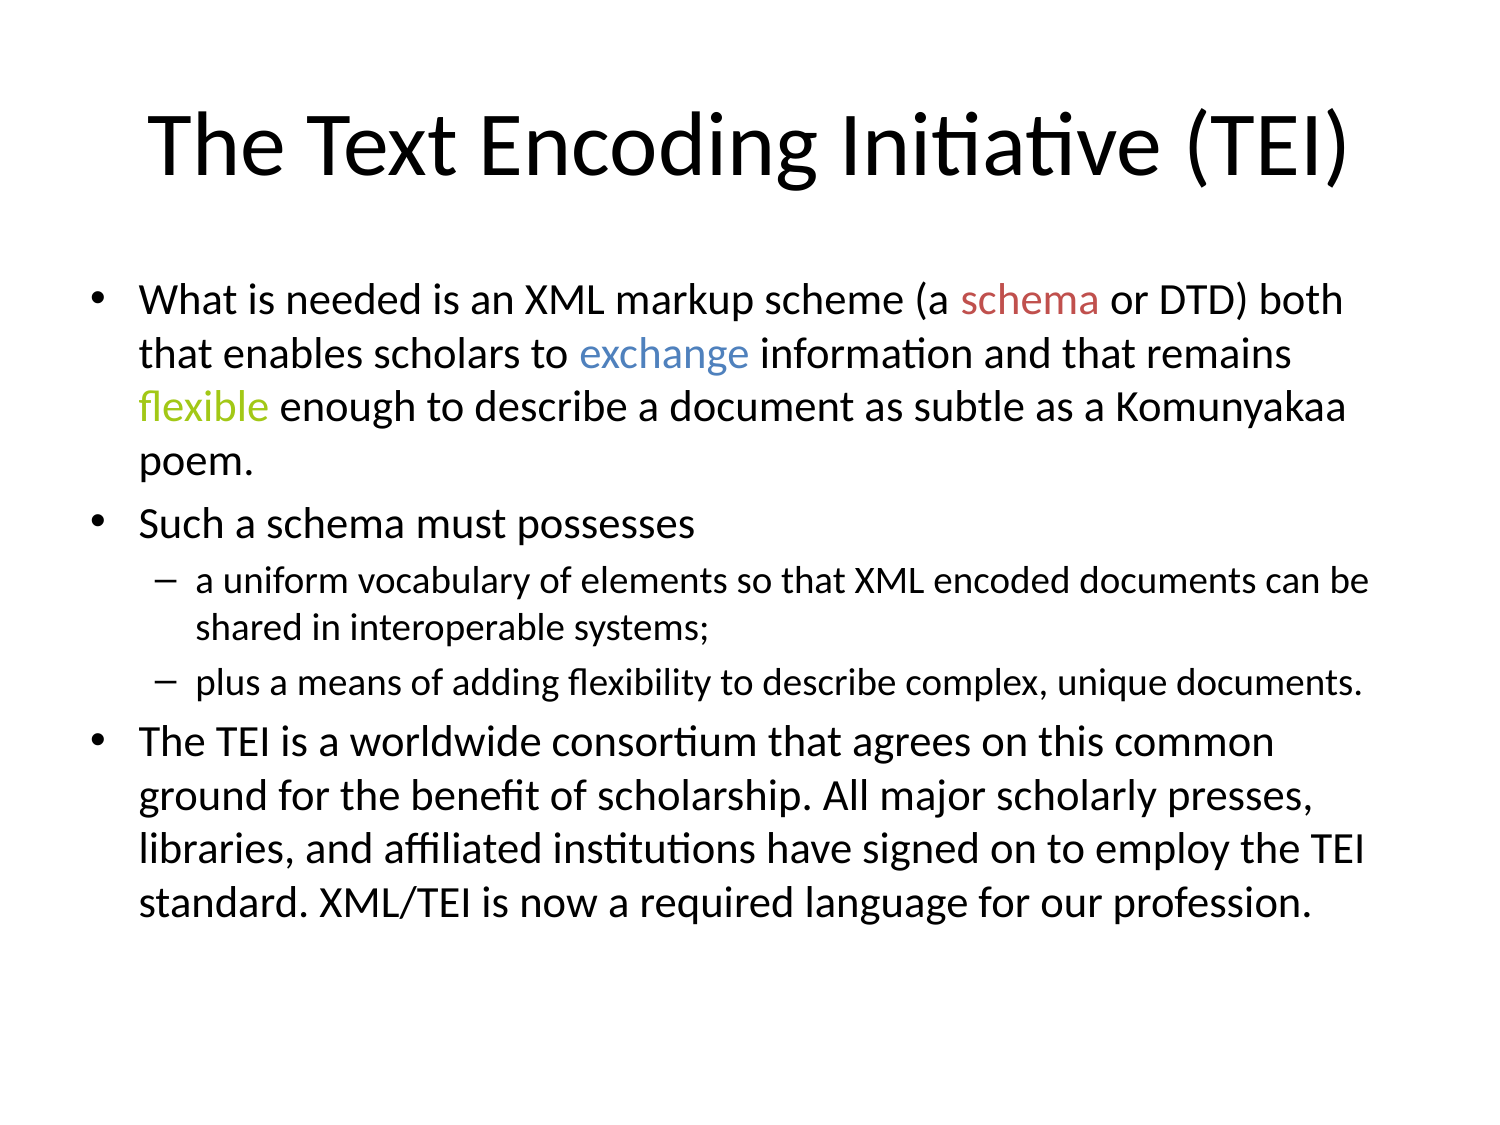

# The Text Encoding Initiative (TEI)
What is needed is an XML markup scheme (a schema or DTD) both that enables scholars to exchange information and that remains flexible enough to describe a document as subtle as a Komunyakaa poem.
Such a schema must possesses
a uniform vocabulary of elements so that XML encoded documents can be shared in interoperable systems;
plus a means of adding flexibility to describe complex, unique documents.
The TEI is a worldwide consortium that agrees on this common ground for the benefit of scholarship. All major scholarly presses, libraries, and affiliated institutions have signed on to employ the TEI standard. XML/TEI is now a required language for our profession.